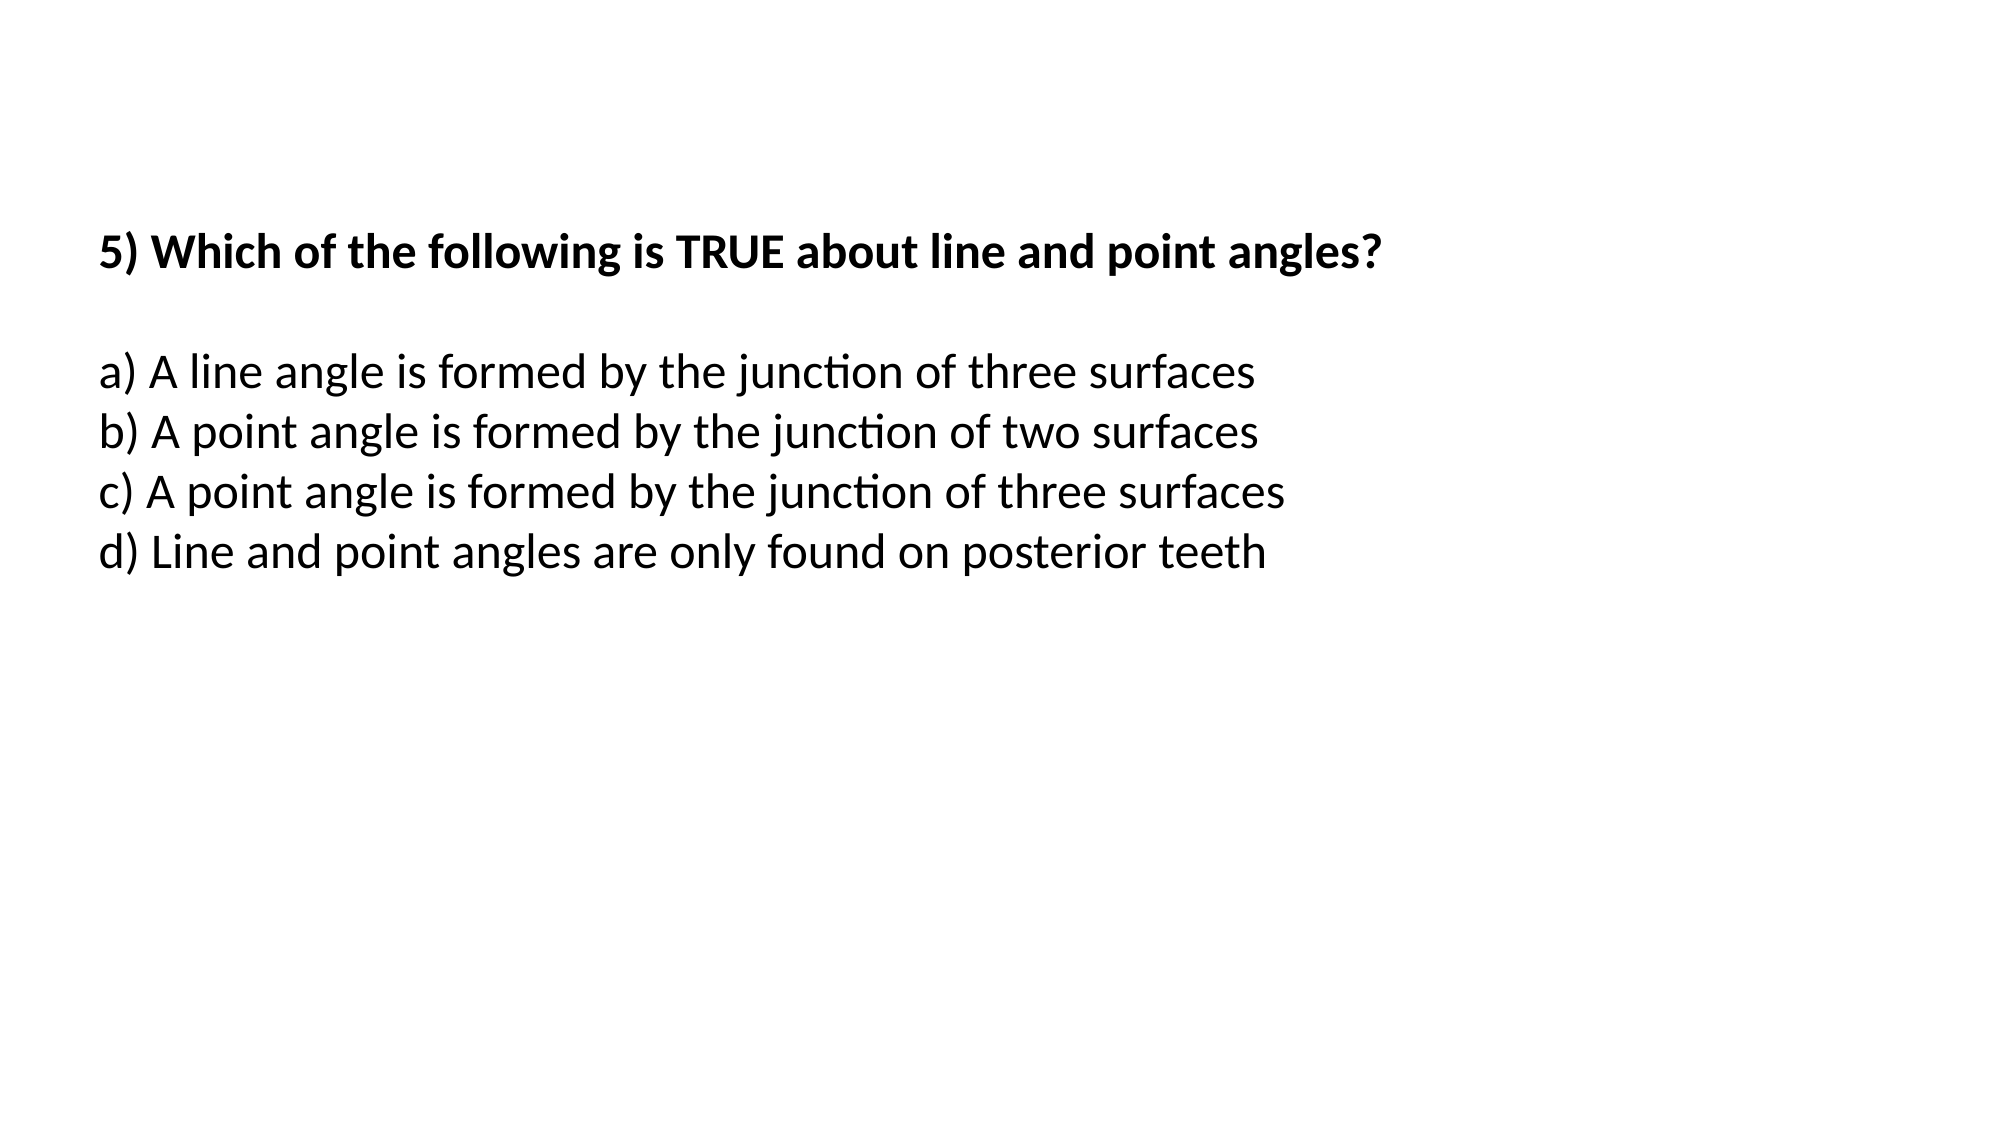

#
5) Which of the following is TRUE about line and point angles?
a) A line angle is formed by the junction of three surfaces
b) A point angle is formed by the junction of two surfaces
c) A point angle is formed by the junction of three surfaces
d) Line and point angles are only found on posterior teeth